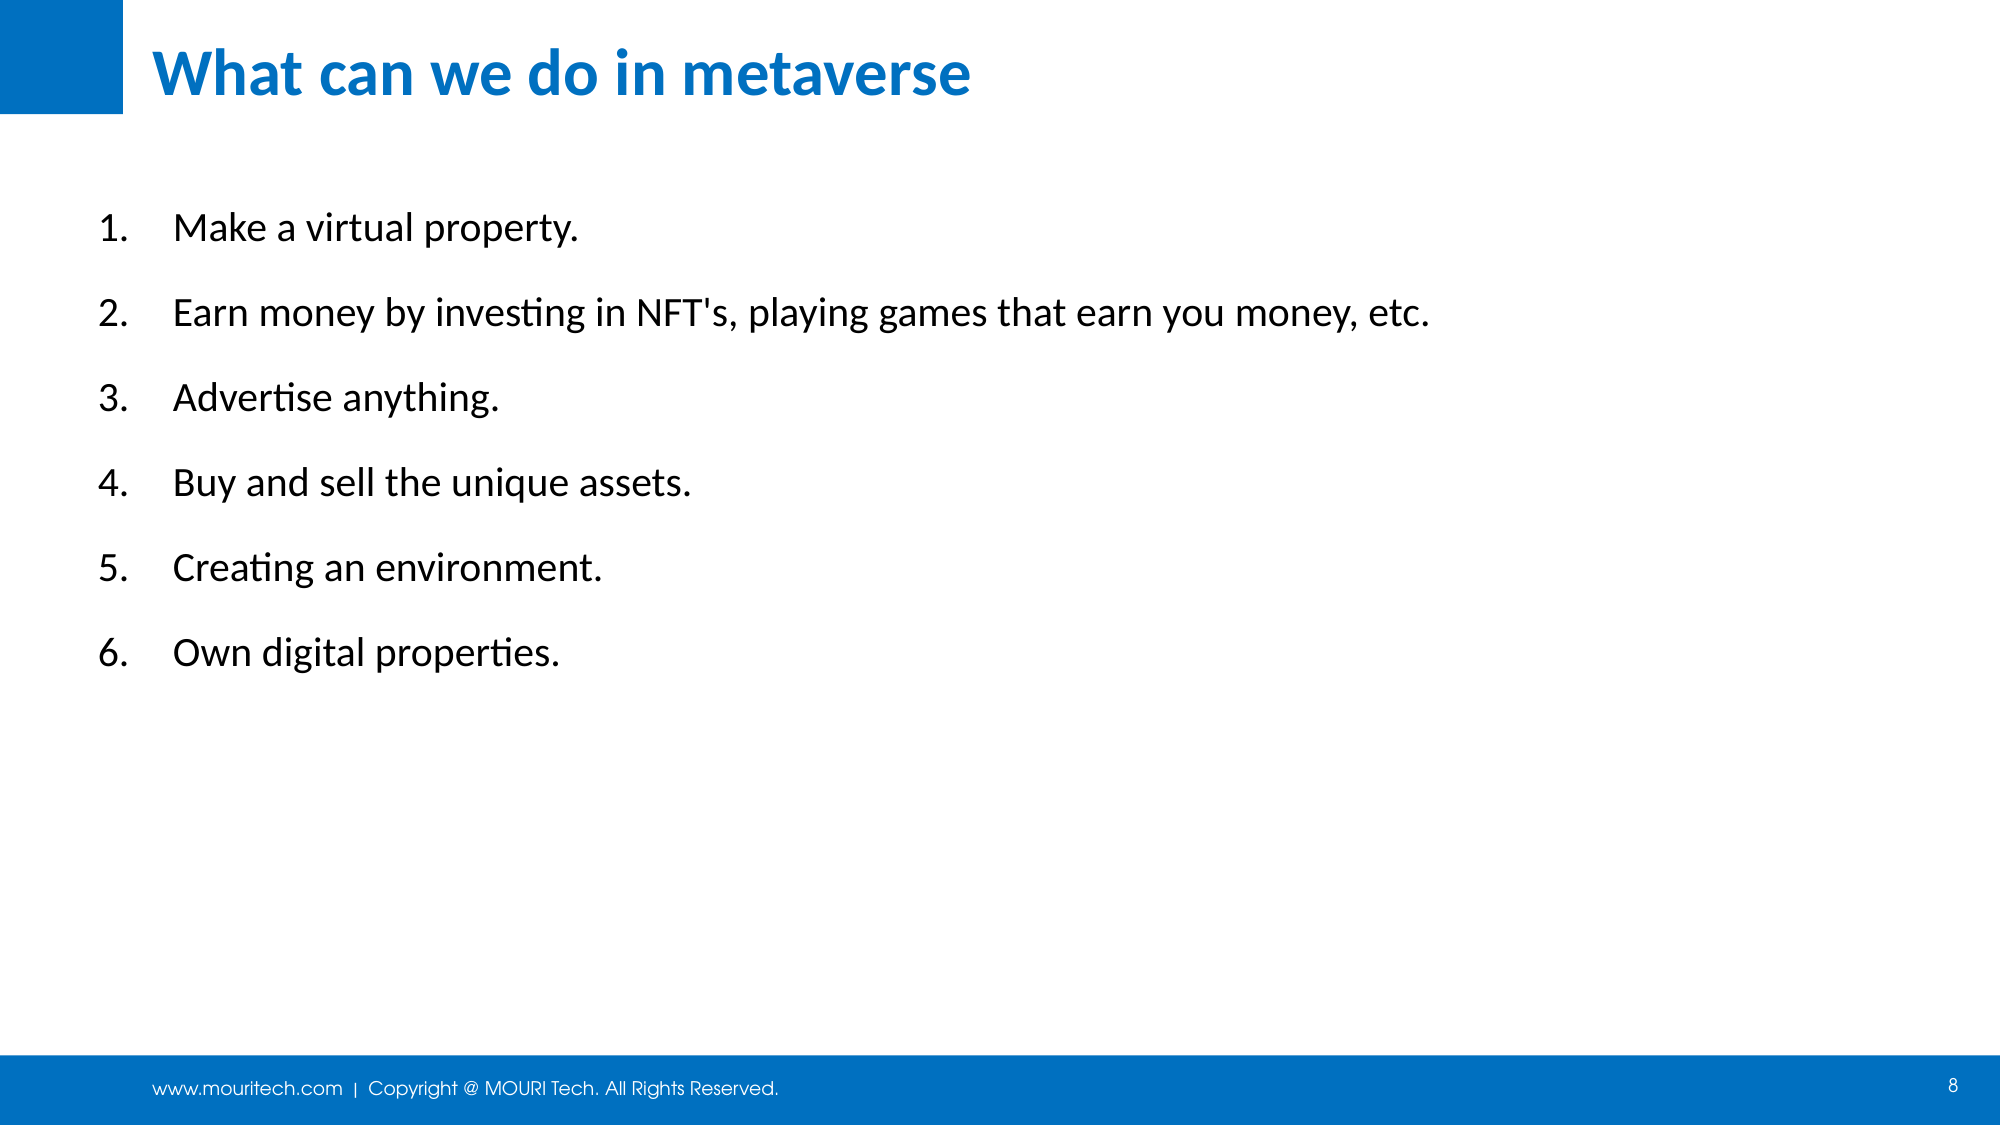

# What can we do in metaverse
Make a virtual property.
Earn money by investing in NFT's, playing games that earn you money, etc.
Advertise anything.
Buy and sell the unique assets.
Creating an environment.
Own digital properties.